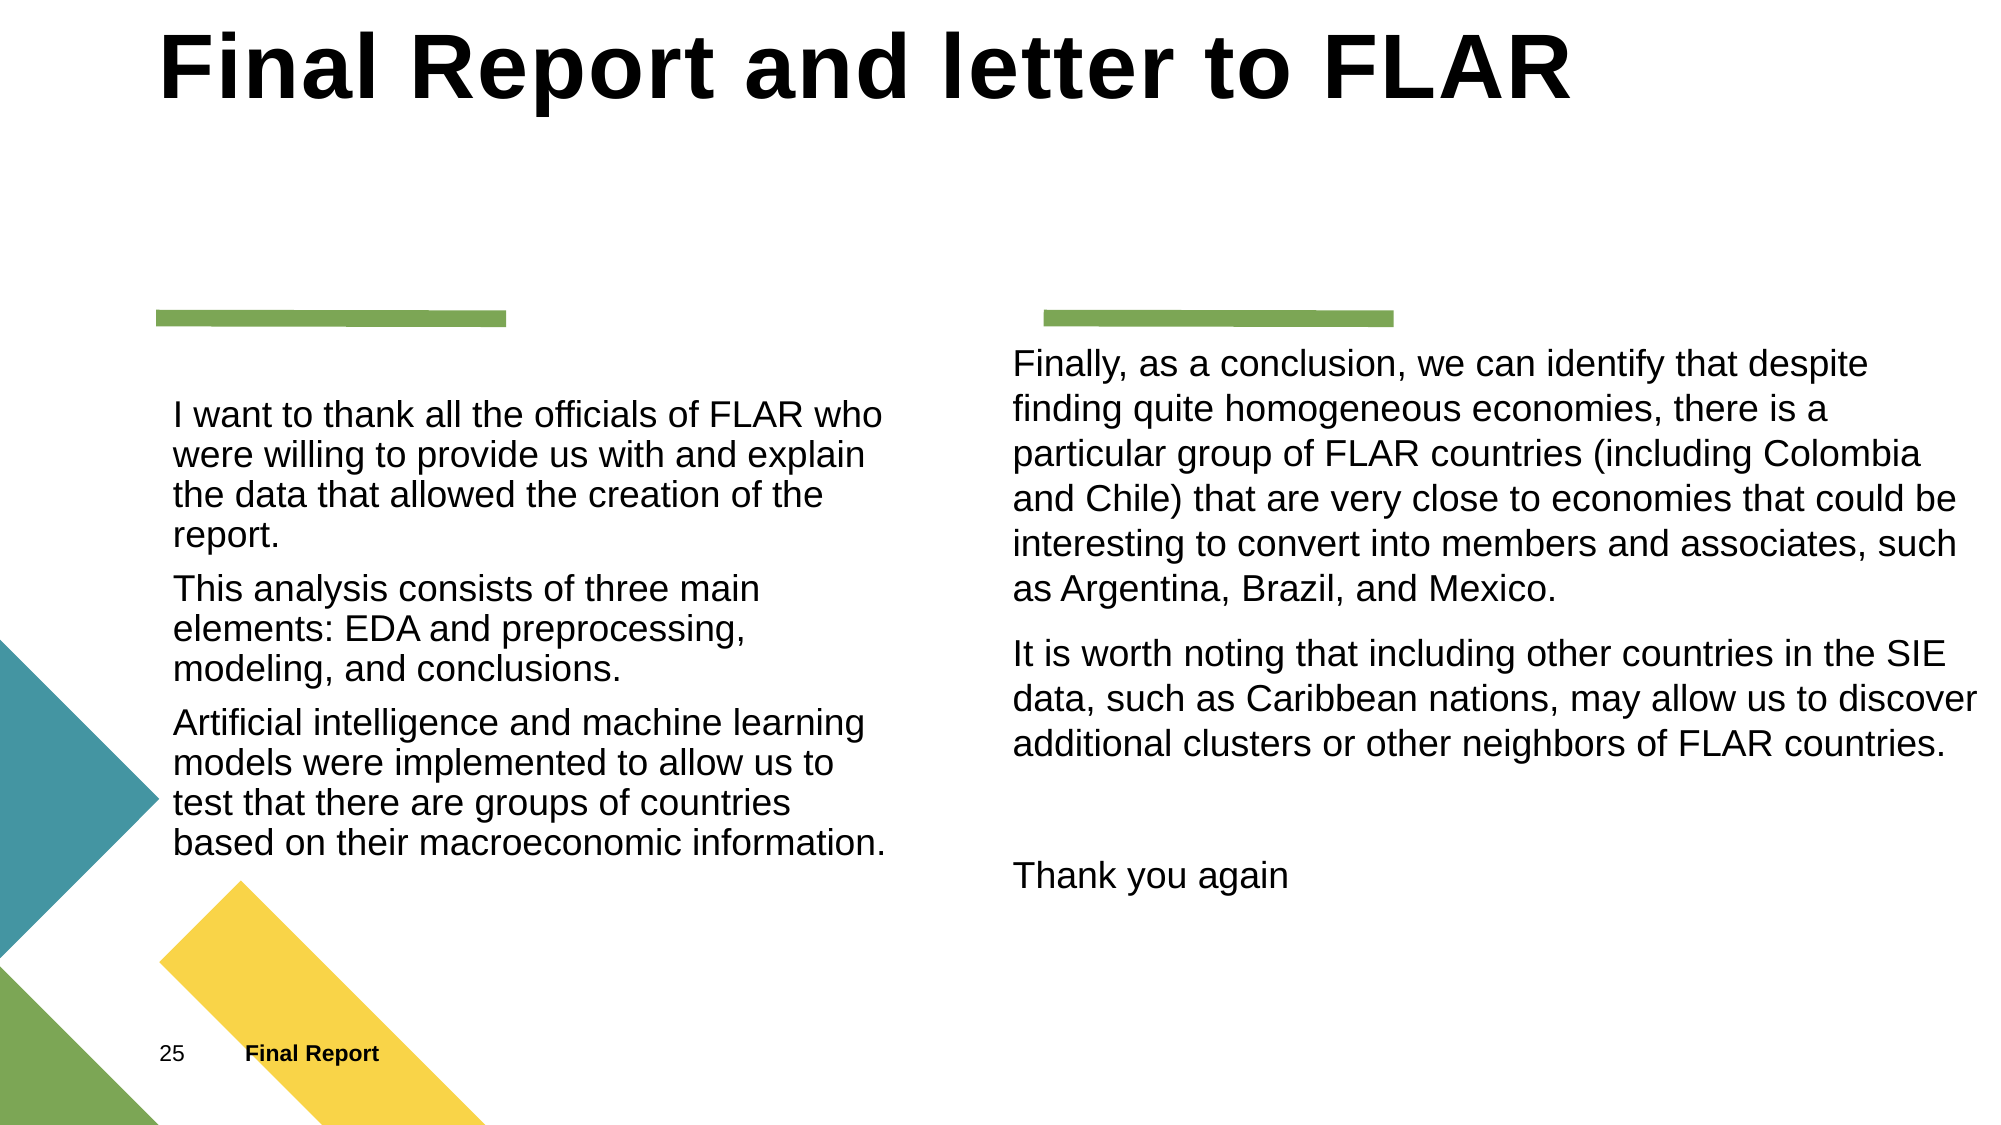

# Final Report and letter to FLAR
Finally, as a conclusion, we can identify that despite finding quite homogeneous economies, there is a particular group of FLAR countries (including Colombia and Chile) that are very close to economies that could be interesting to convert into members and associates, such as Argentina, Brazil, and Mexico.
It is worth noting that including other countries in the SIE data, such as Caribbean nations, may allow us to discover additional clusters or other neighbors of FLAR countries.

Thank you again
I want to thank all the officials of FLAR who were willing to provide us with and explain the data that allowed the creation of the report.
This analysis consists of three main elements: EDA and preprocessing, modeling, and conclusions.
Artificial intelligence and machine learning models were implemented to allow us to test that there are groups of countries based on their macroeconomic information.
25
Final Report